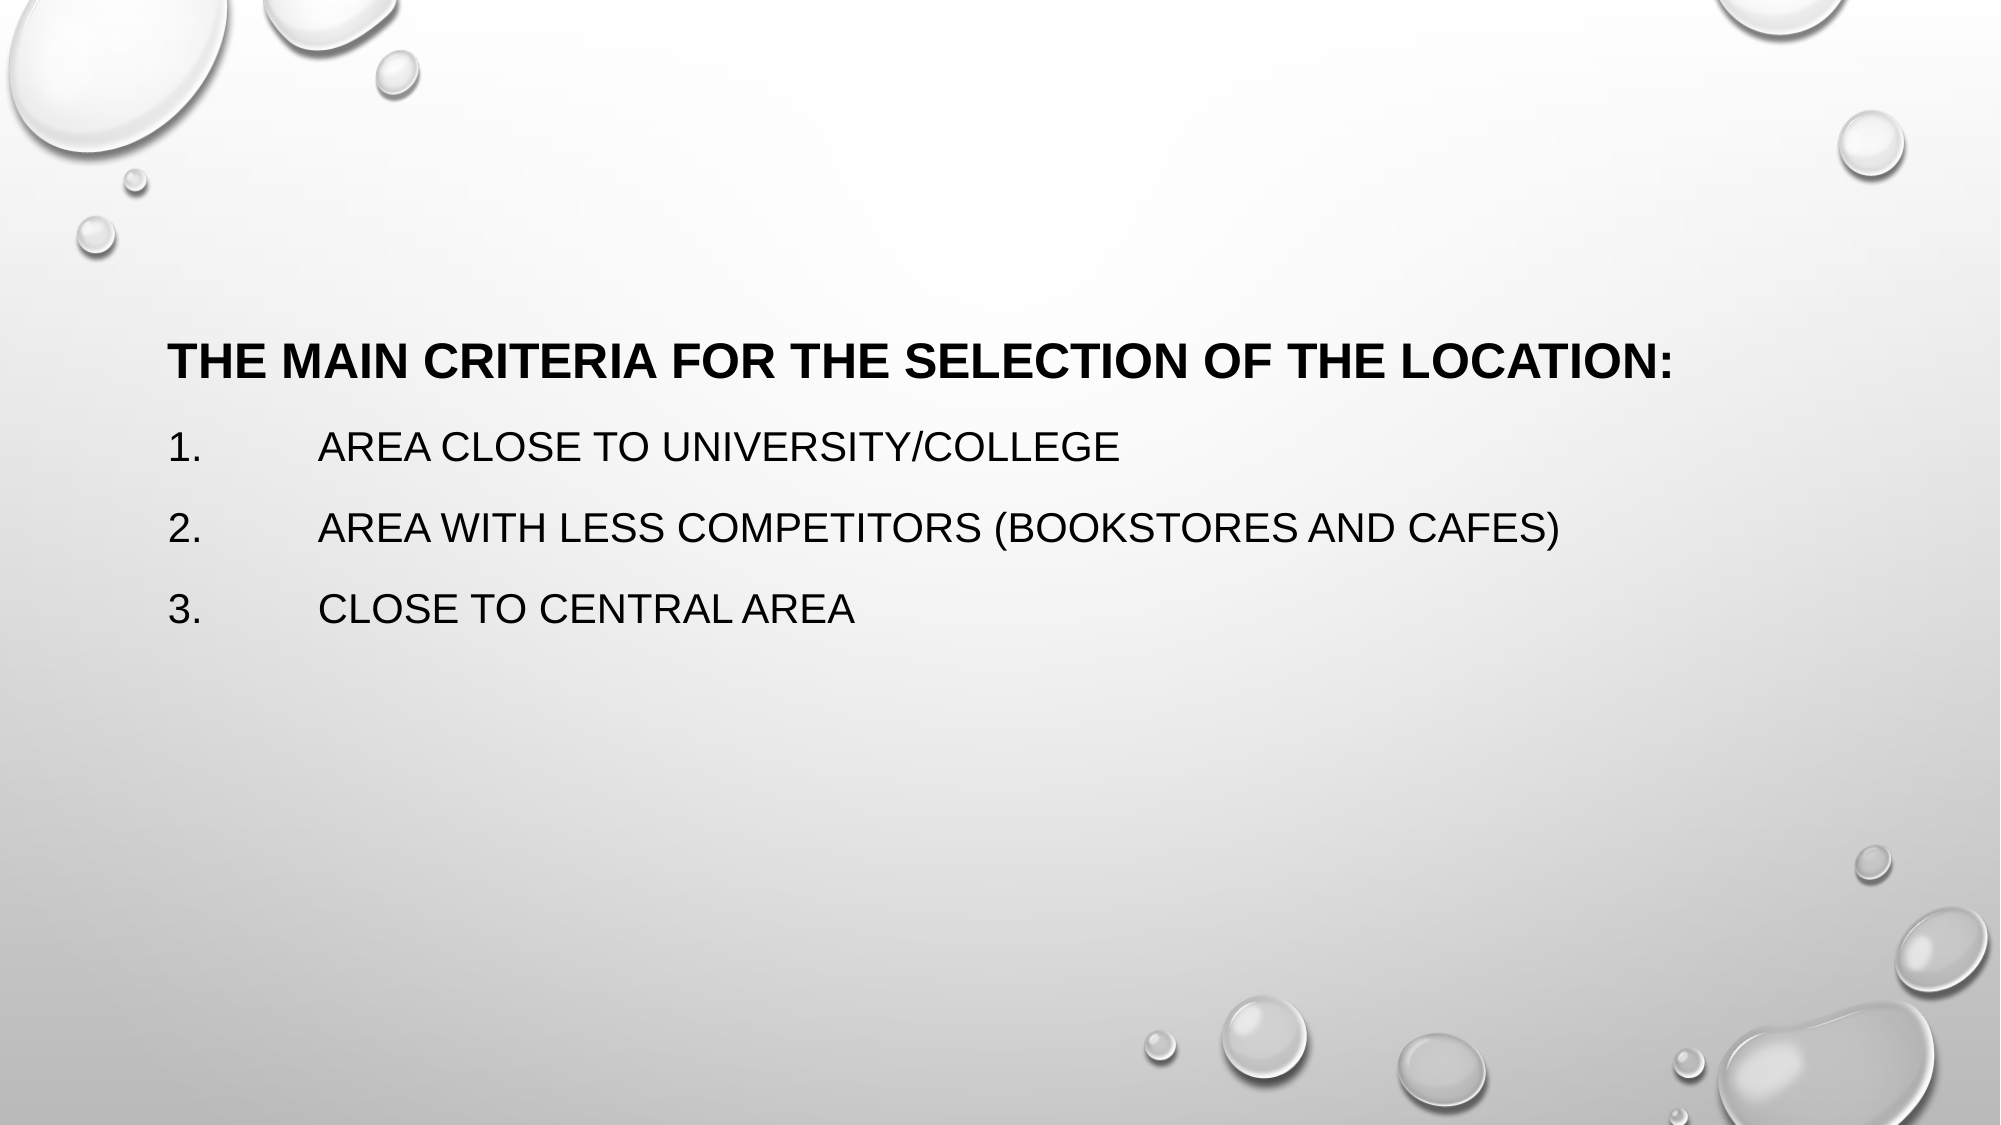

The main criteria for the selection of the location:
1.	Area close to university/college
2.	Area with less competitors (bookstores and cafes)
3.	Close to central area